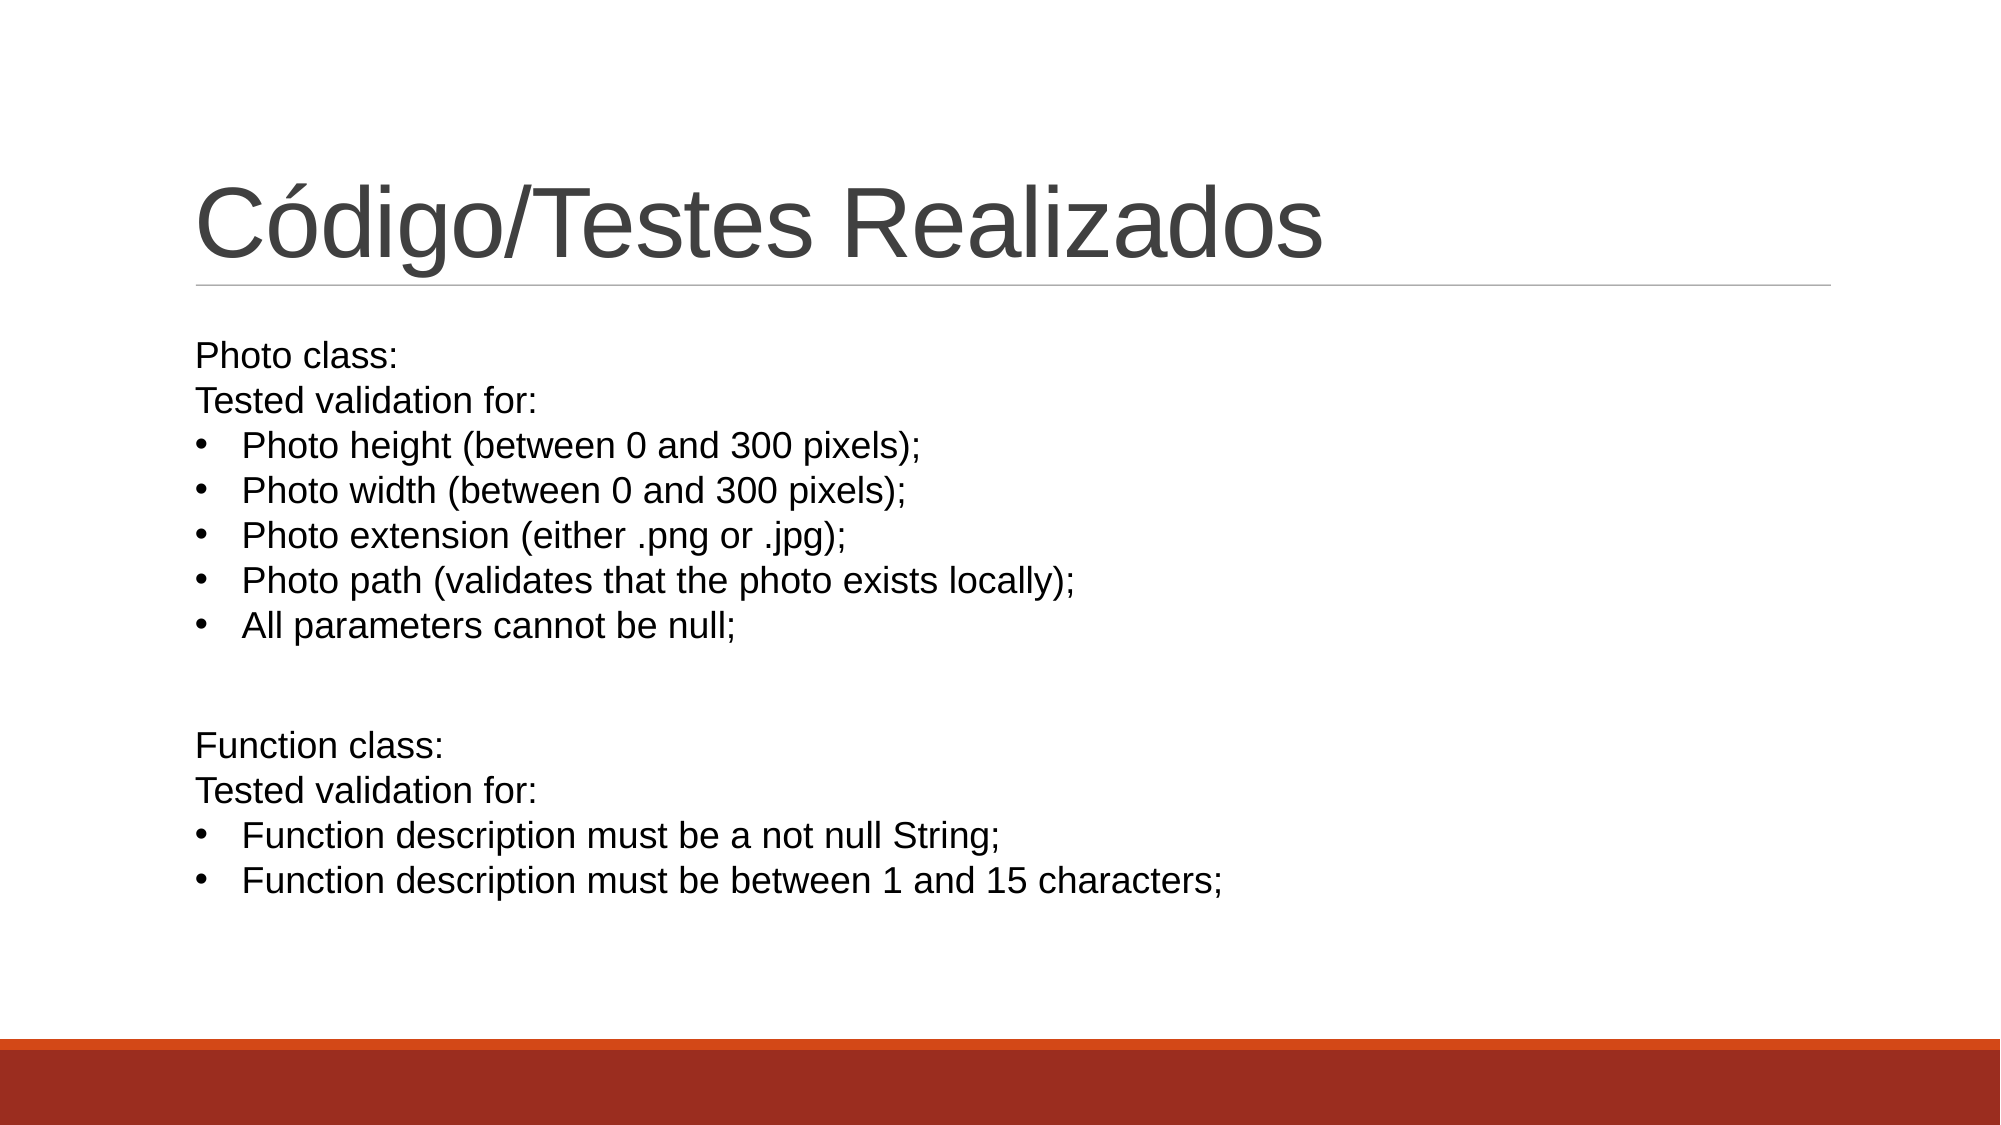

Código/Testes Realizados
Photo class:
Tested validation for:
Photo height (between 0 and 300 pixels);
Photo width (between 0 and 300 pixels);
Photo extension (either .png or .jpg);
Photo path (validates that the photo exists locally);
All parameters cannot be null;
Function class:
Tested validation for:
Function description must be a not null String;
Function description must be between 1 and 15 characters;